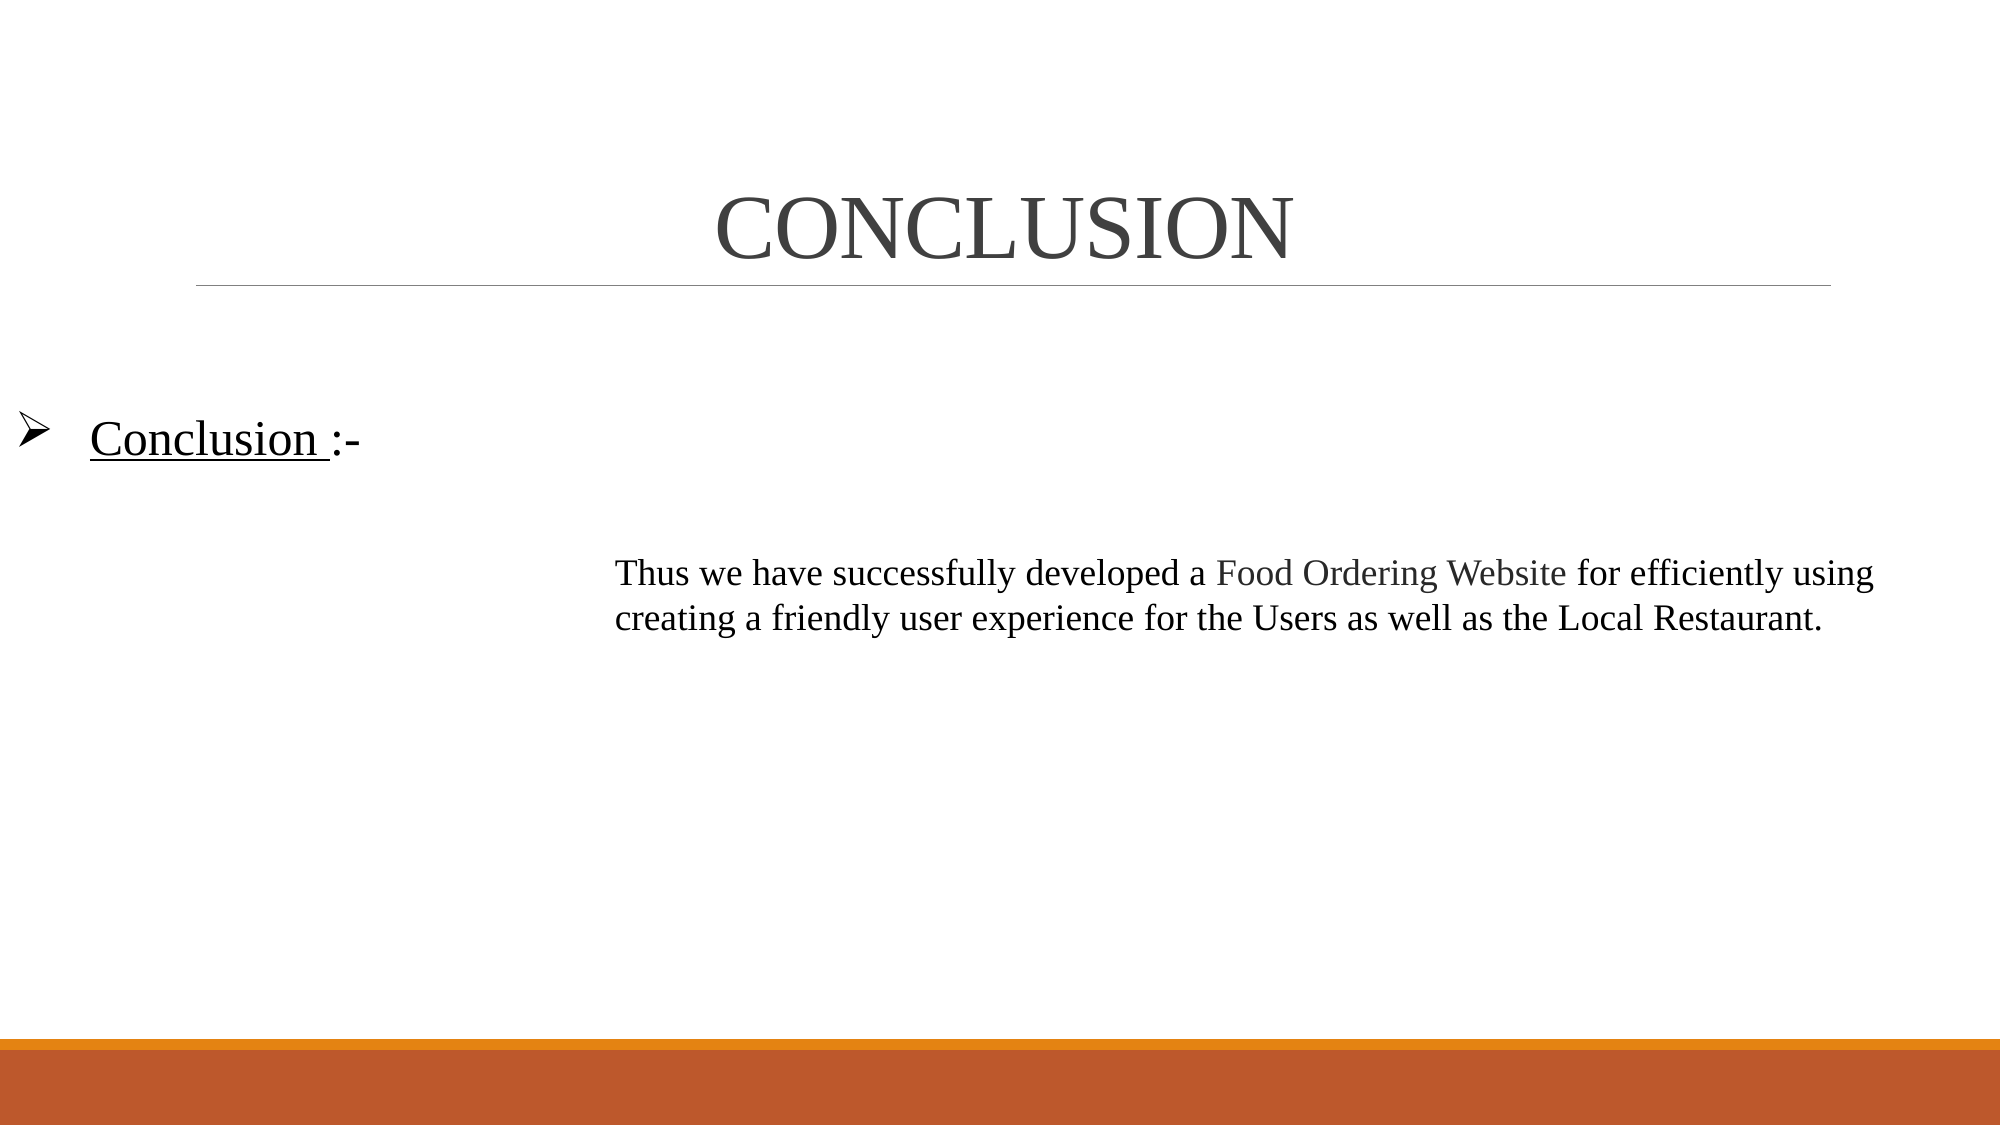

# CONCLUSION
Conclusion :-

				Thus we have successfully developed a Food Ordering Website for efficiently using
				creating a friendly user experience for the Users as well as the Local Restaurant.